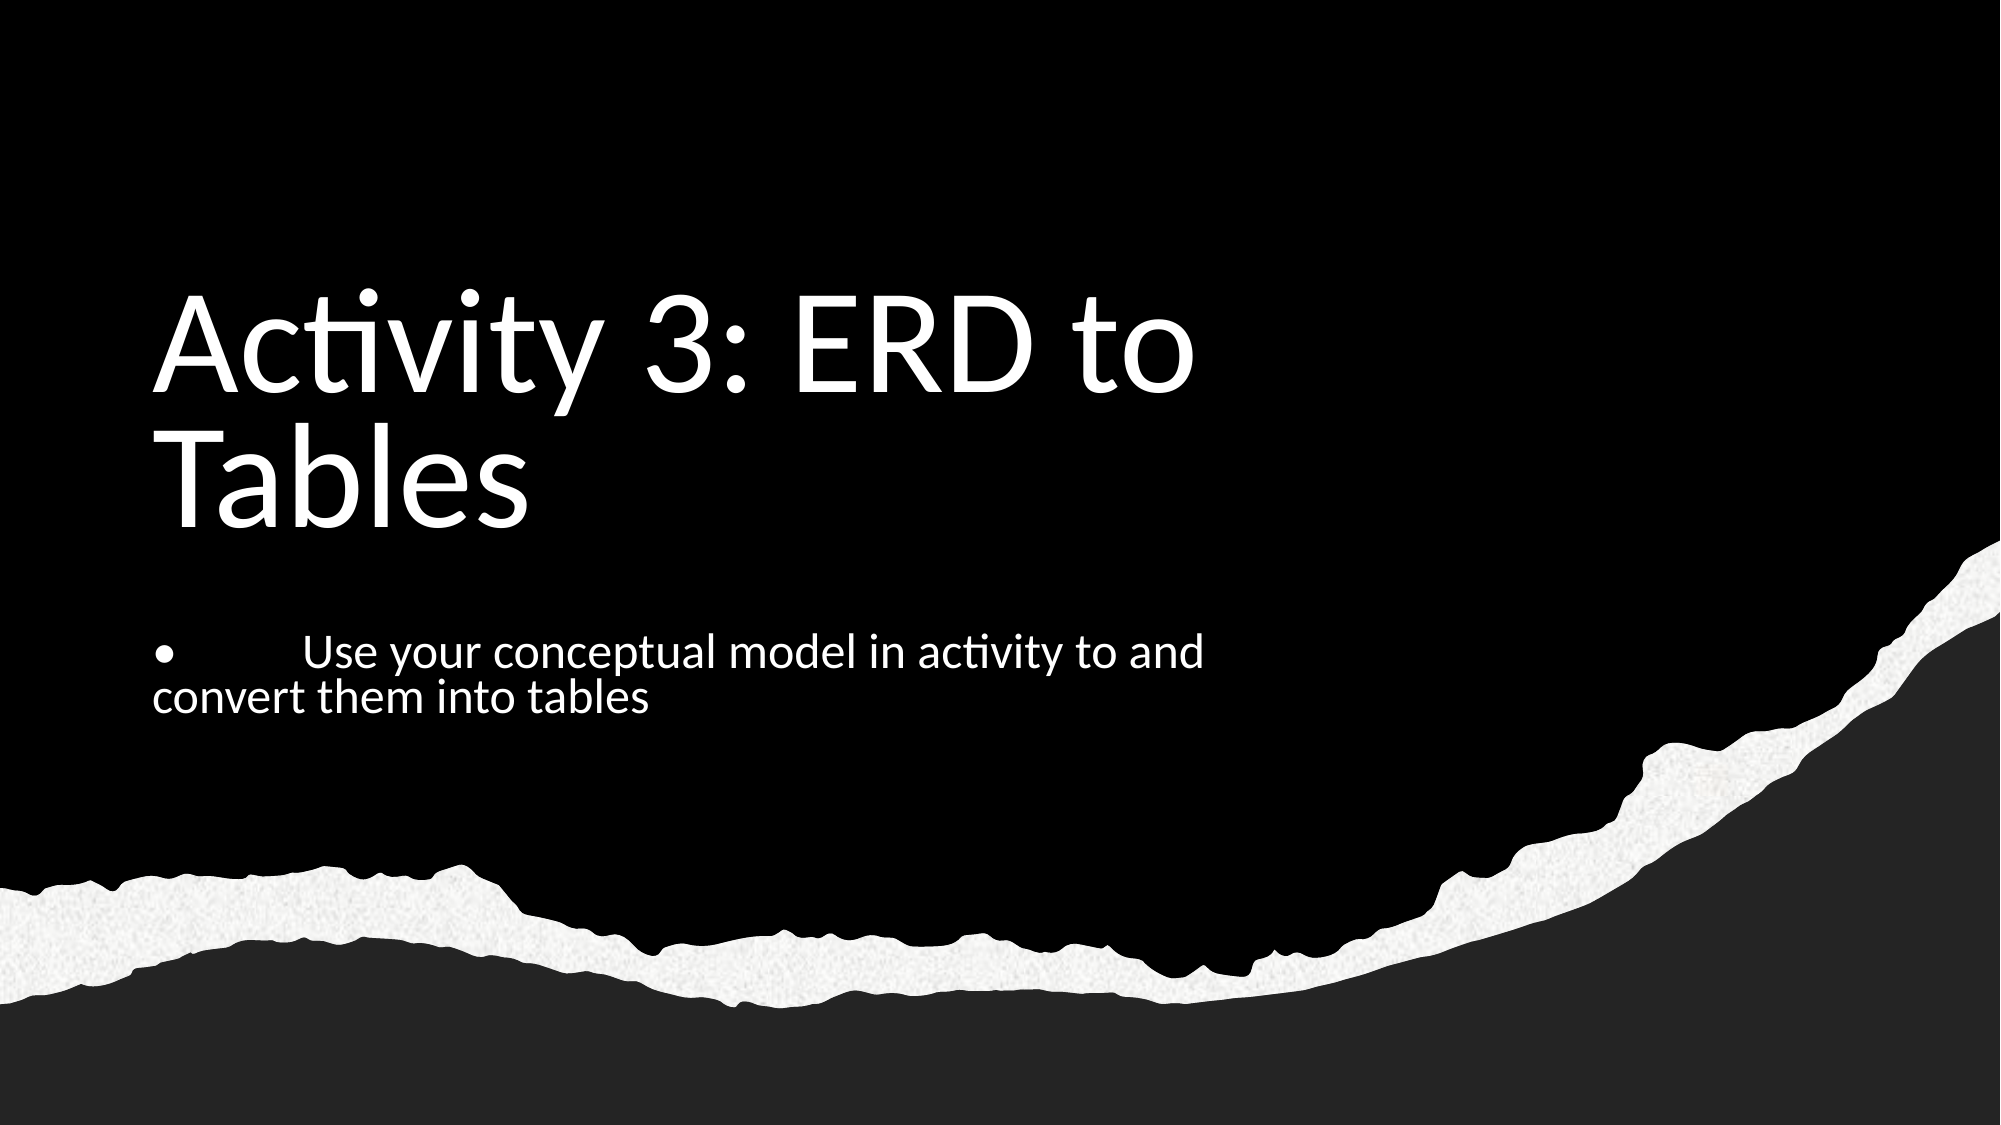

# Activity 3: ERD to Tables

•	Use your conceptual model in activity to and convert them into tables